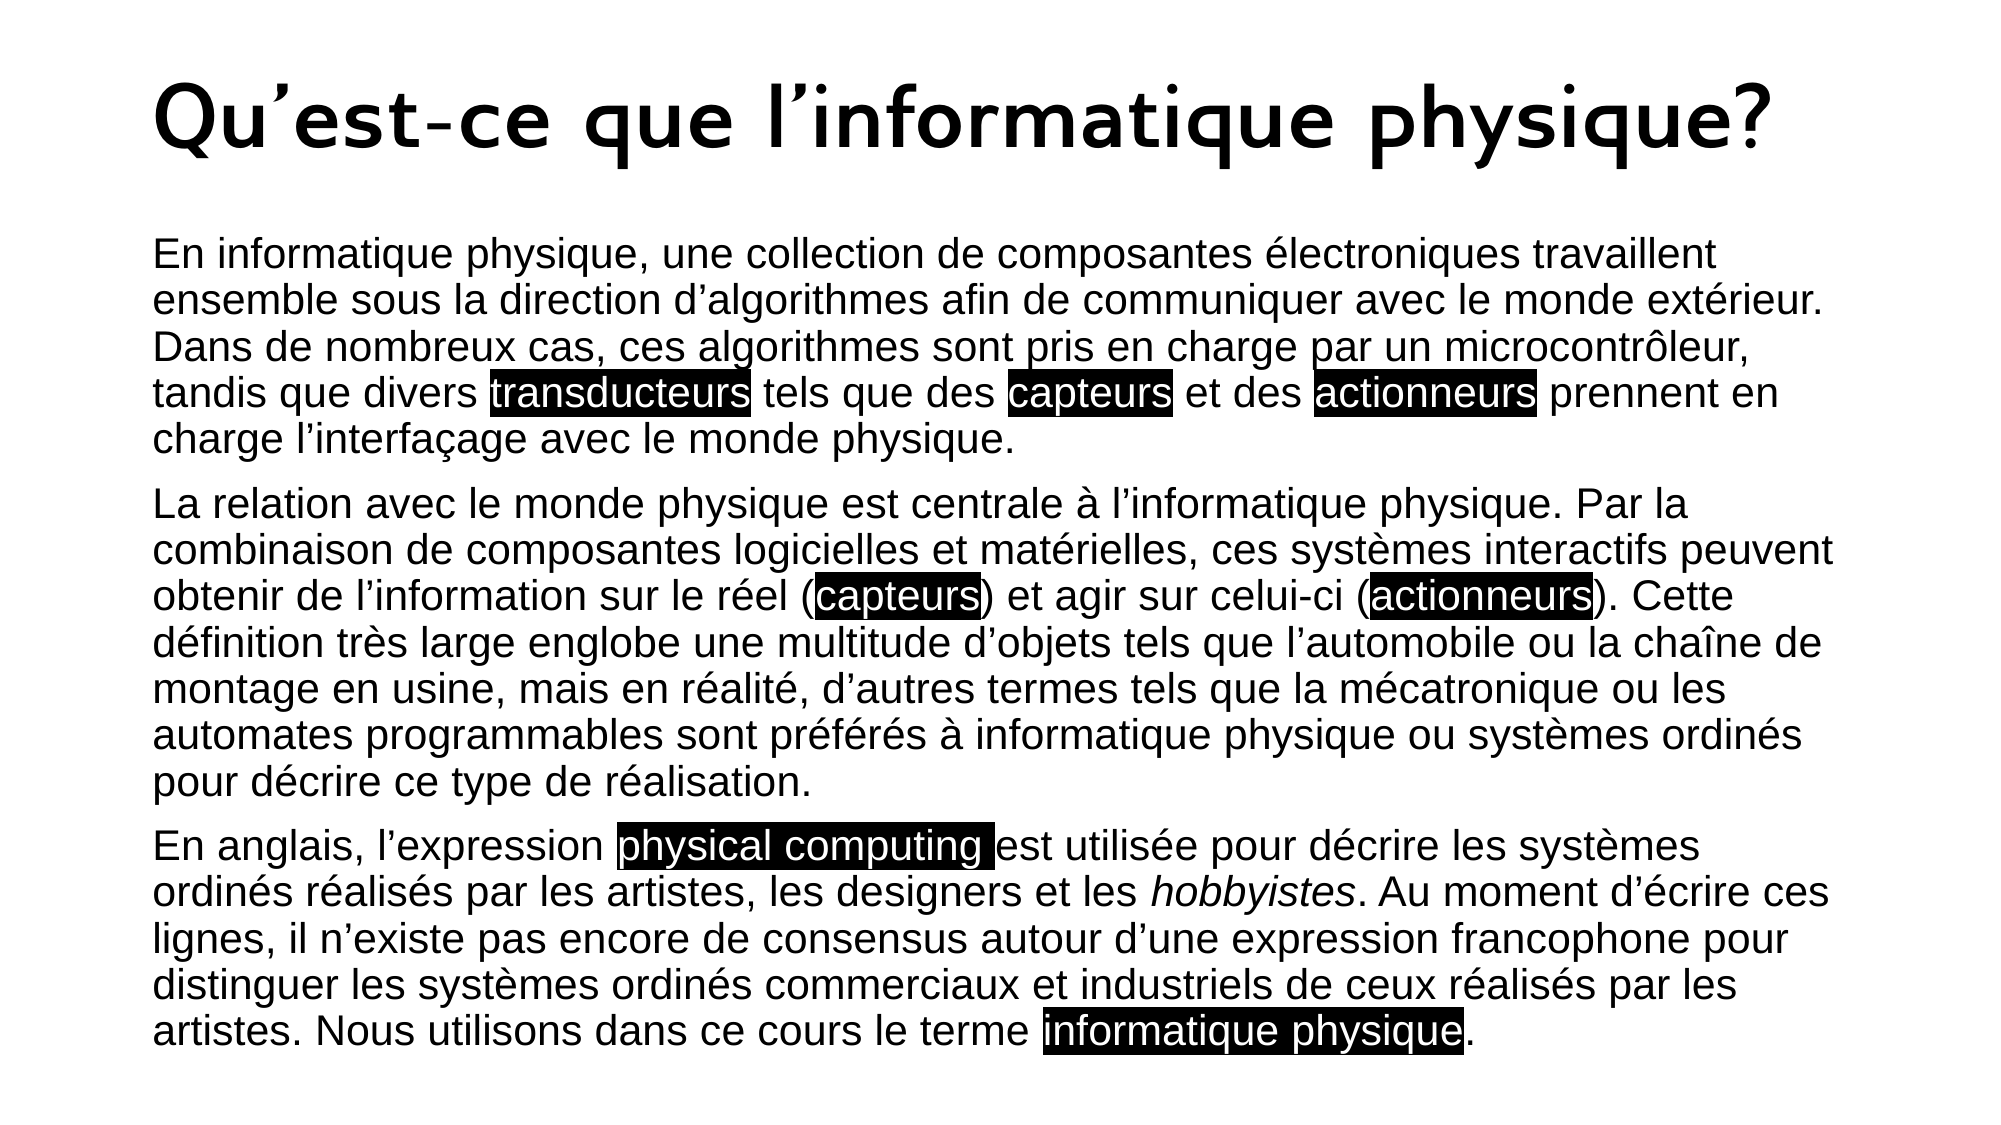

# Qu’est-ce que l’informatique physique?
En informatique physique, une collection de composantes électroniques travaillent ensemble sous la direction d’algorithmes afin de communiquer avec le monde extérieur. Dans de nombreux cas, ces algorithmes sont pris en charge par un microcontrôleur, tandis que divers transducteurs tels que des capteurs et des actionneurs prennent en charge l’interfaçage avec le monde physique.
La relation avec le monde physique est centrale à l’informatique physique. Par la combinaison de composantes logicielles et matérielles, ces systèmes interactifs peuvent obtenir de l’information sur le réel (capteurs) et agir sur celui-ci (actionneurs). Cette définition très large englobe une multitude d’objets tels que l’automobile ou la chaîne de montage en usine, mais en réalité, d’autres termes tels que la mécatronique ou les automates programmables sont préférés à informatique physique ou systèmes ordinés pour décrire ce type de réalisation.
En anglais, l’expression physical computing est utilisée pour décrire les systèmes ordinés réalisés par les artistes, les designers et les hobbyistes. Au moment d’écrire ces lignes, il n’existe pas encore de consensus autour d’une expression francophone pour distinguer les systèmes ordinés commerciaux et industriels de ceux réalisés par les artistes. Nous utilisons dans ce cours le terme informatique physique.